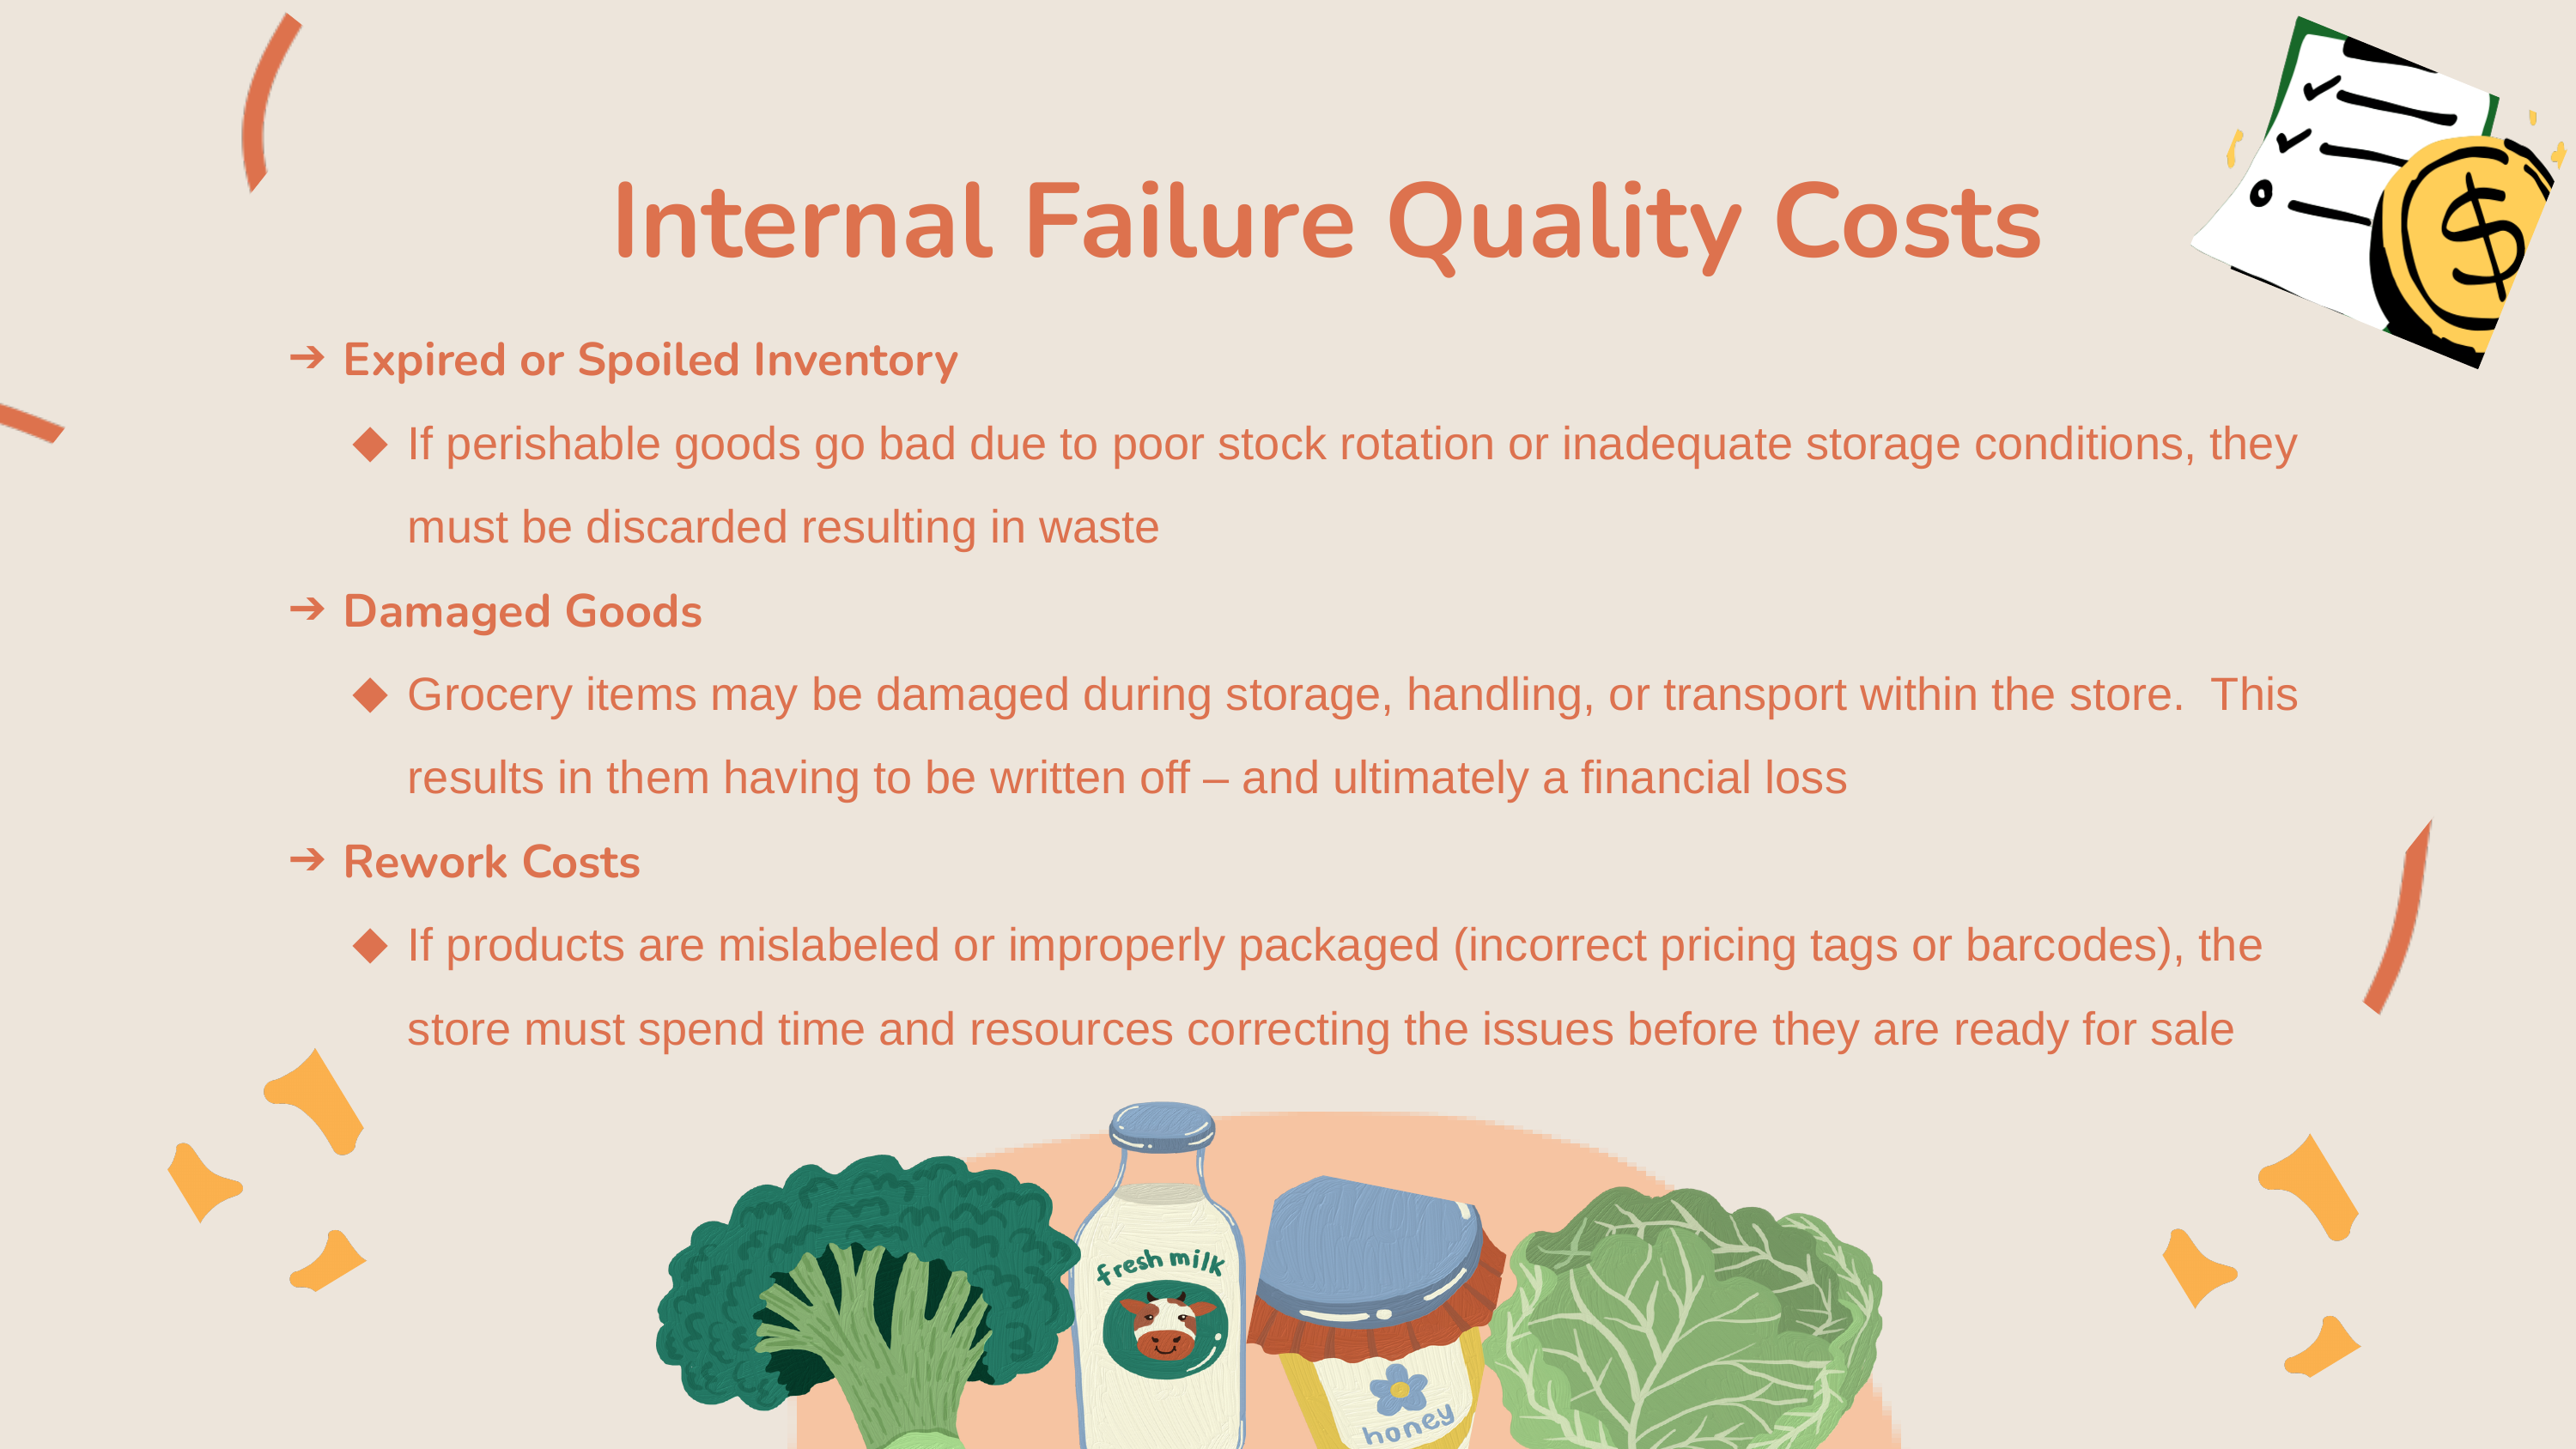

Internal Failure Quality Costs
Expired or Spoiled Inventory
If perishable goods go bad due to poor stock rotation or inadequate storage conditions, they must be discarded resulting in waste
Damaged Goods
Grocery items may be damaged during storage, handling, or transport within the store.  This results in them having to be written off – and ultimately a financial loss
Rework Costs
If products are mislabeled or improperly packaged (incorrect pricing tags or barcodes), the store must spend time and resources correcting the issues before they are ready for sale